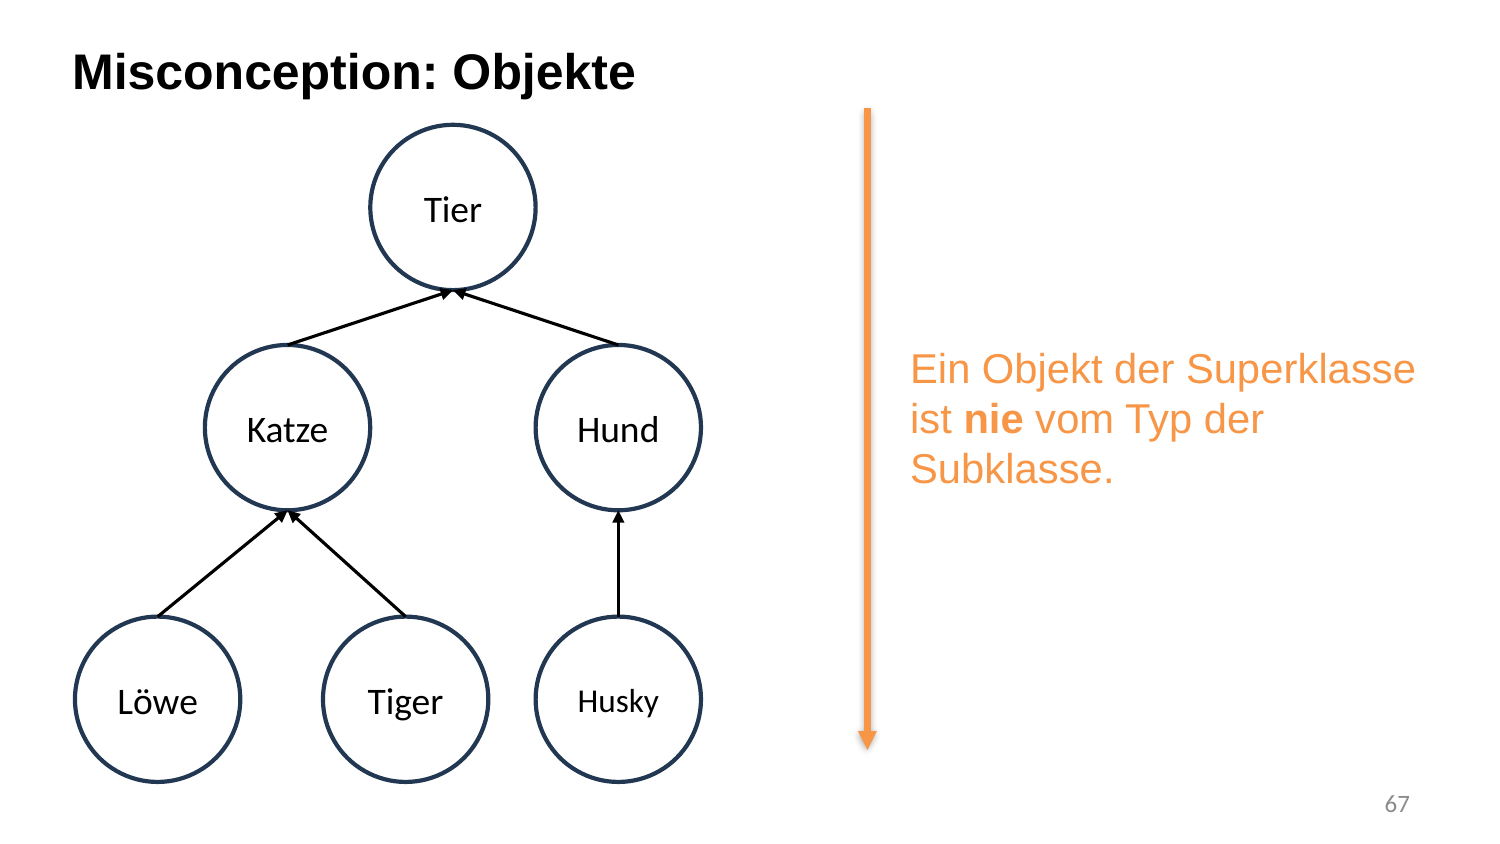

Misconception: Objekte
Tier
Katze
Hund
Löwe
Tiger
Husky
Ein Objekt der Superklasse ist nie vom Typ der Subklasse.
67